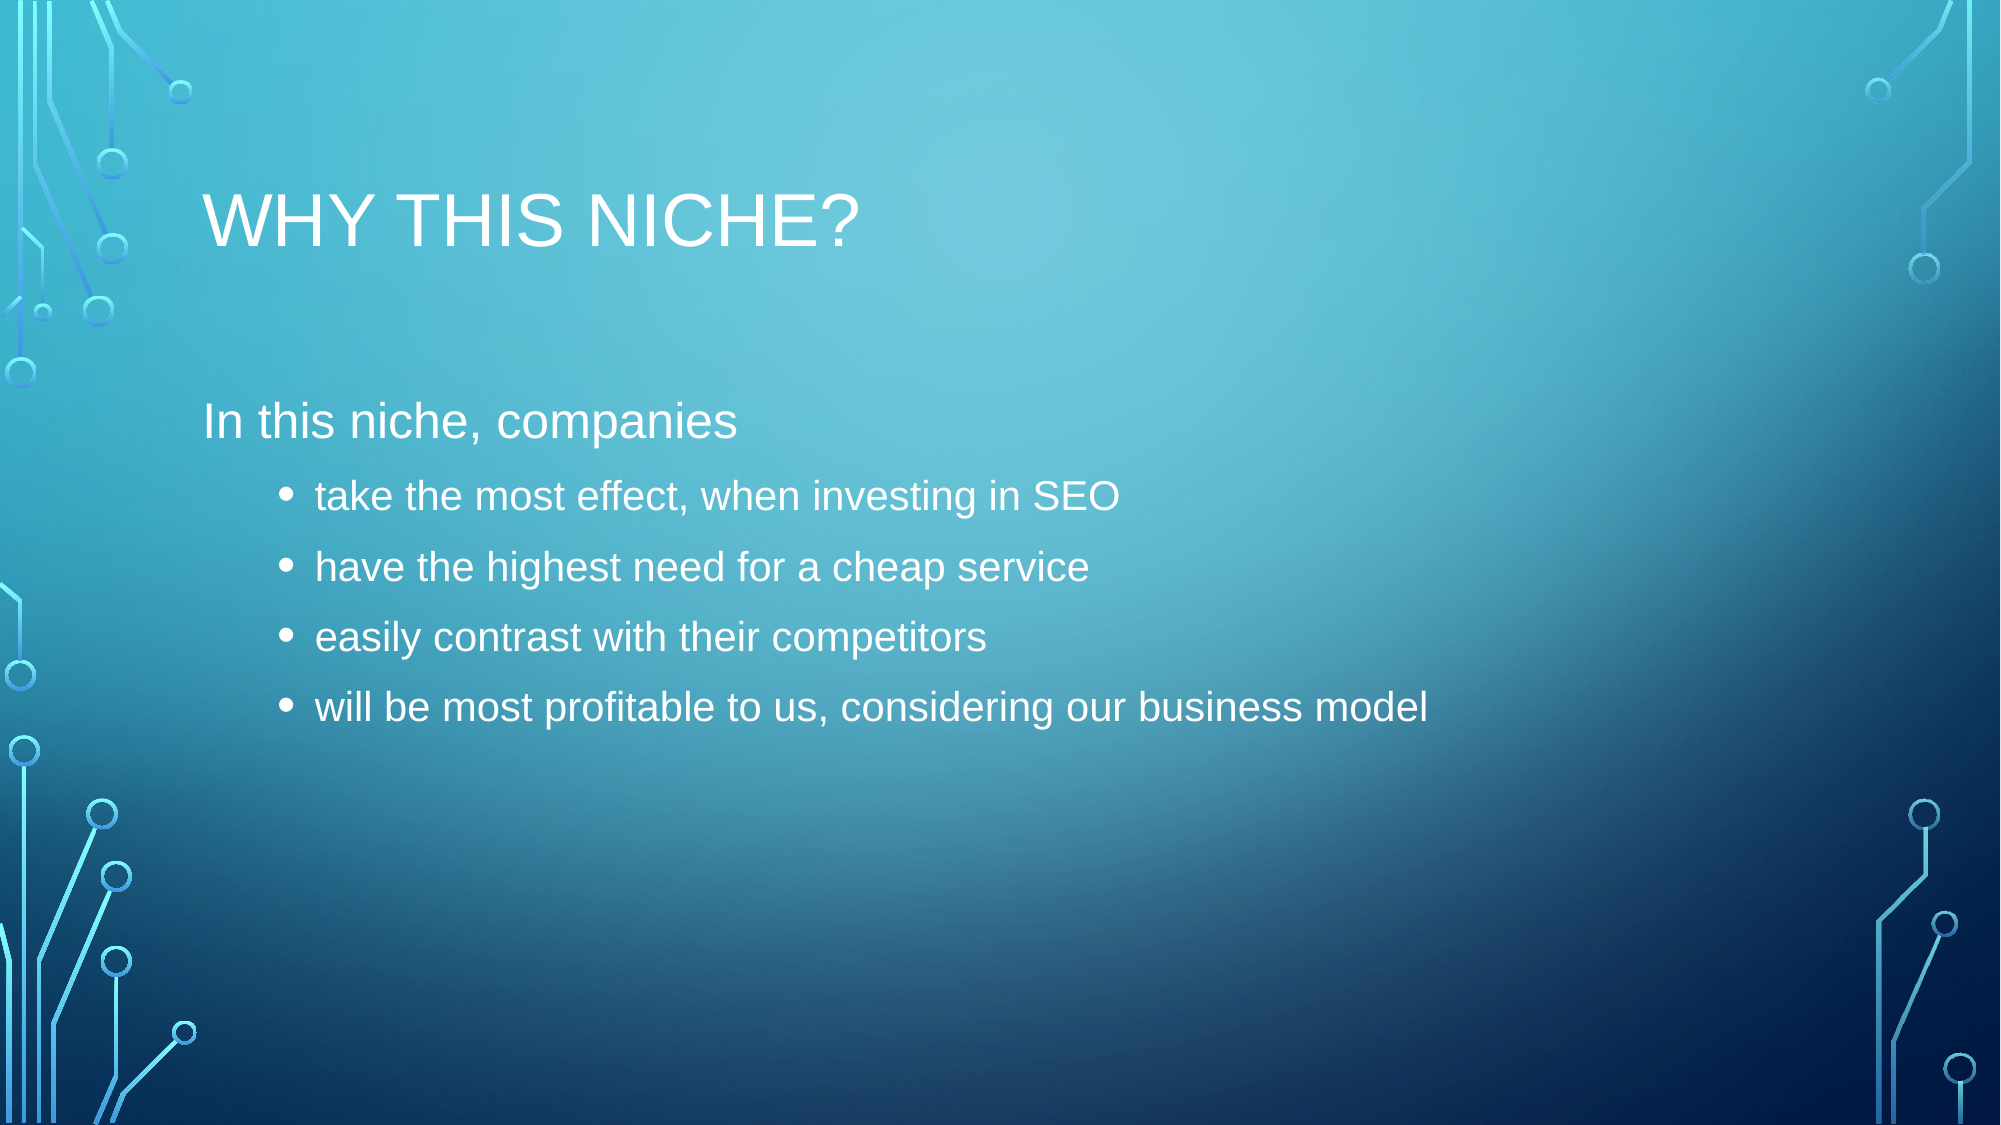

# Why this niche?
In this niche, companies
take the most effect, when investing in SEO
have the highest need for a cheap service
easily contrast with their competitors
will be most profitable to us, considering our business model